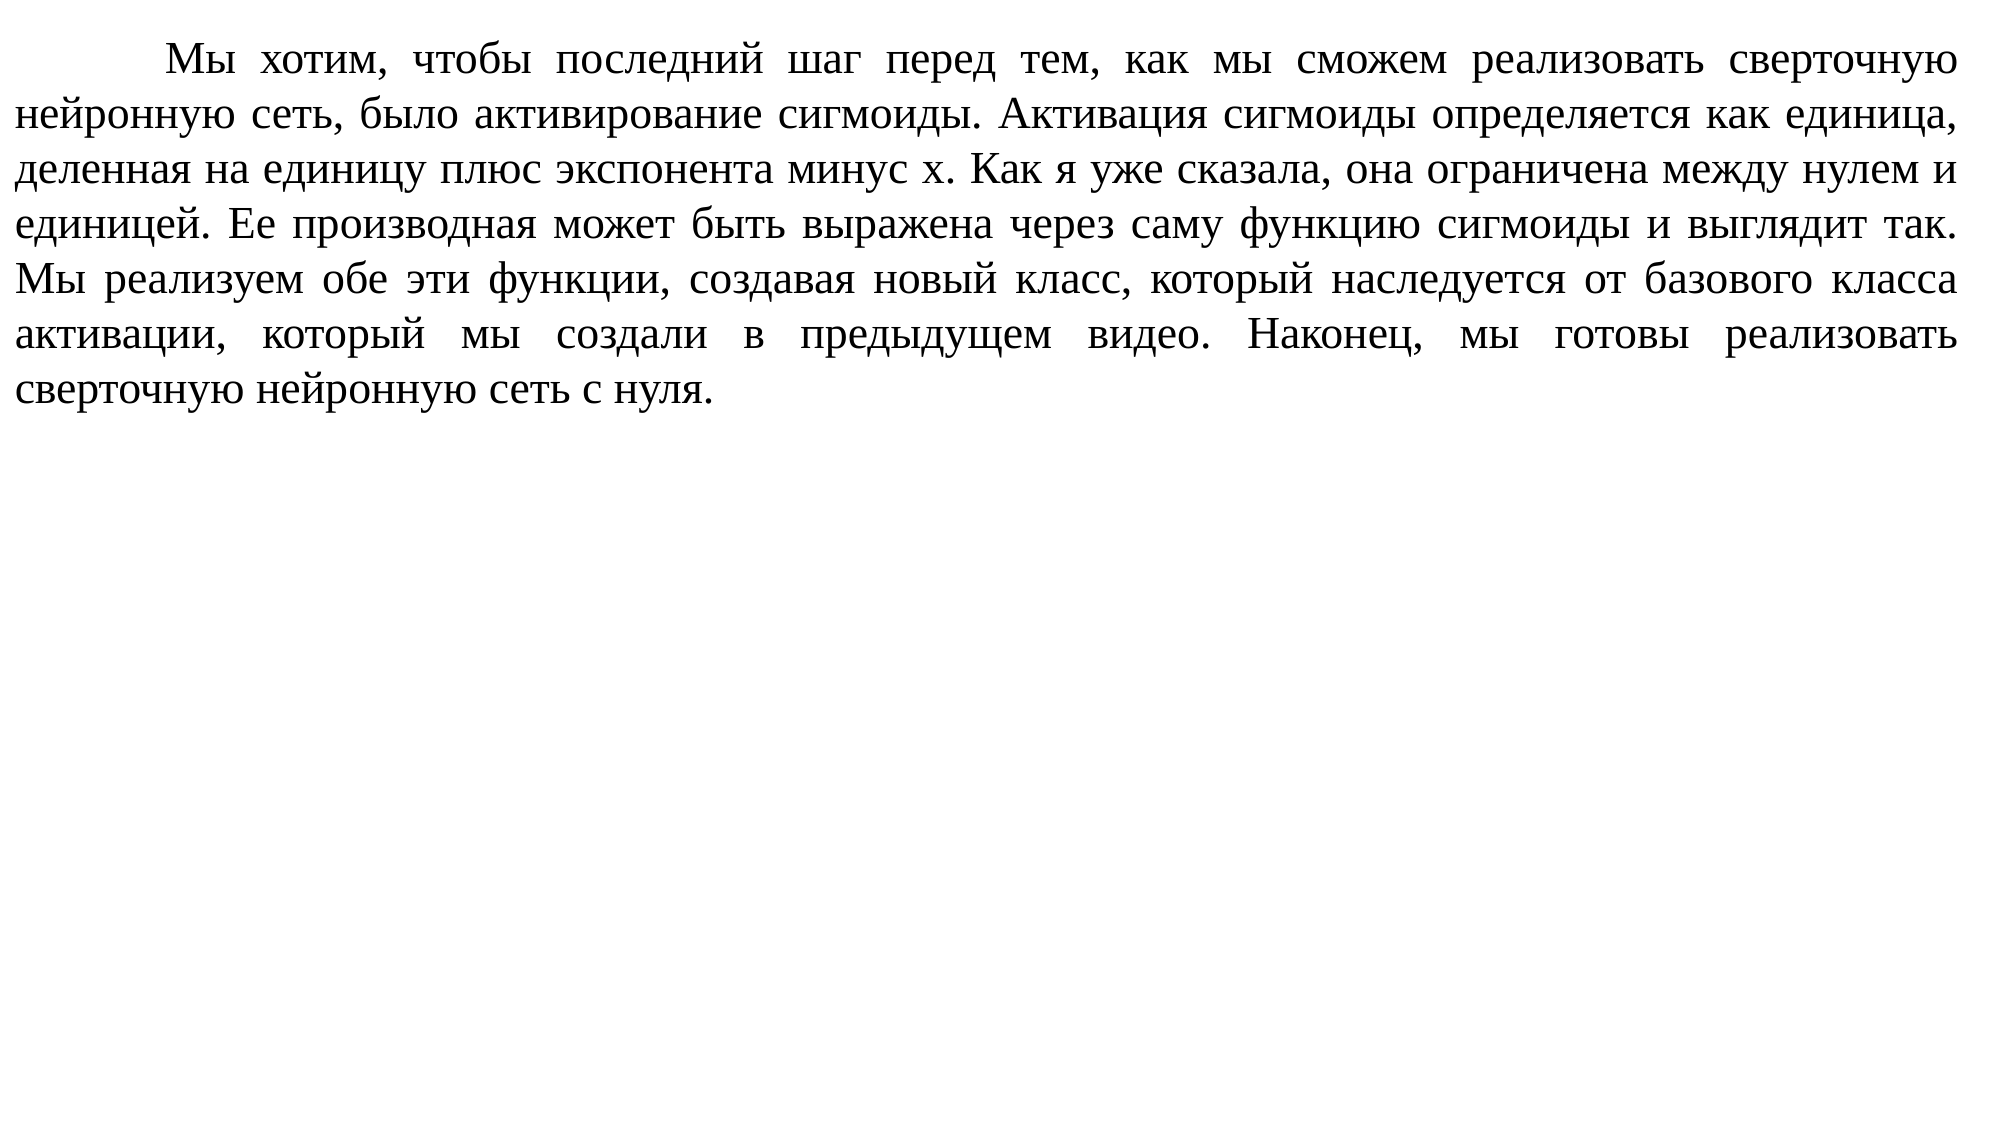

Мы хотим, чтобы последний шаг перед тем, как мы сможем реализовать сверточную нейронную сеть, было активирование сигмоиды. Активация сигмоиды определяется как единица, деленная на единицу плюс экспонента минус x. Как я уже сказала, она ограничена между нулем и единицей. Ее производная может быть выражена через саму функцию сигмоиды и выглядит так. Мы реализуем обе эти функции, создавая новый класс, который наследуется от базового класса активации, который мы создали в предыдущем видео. Наконец, мы готовы реализовать сверточную нейронную сеть с нуля.